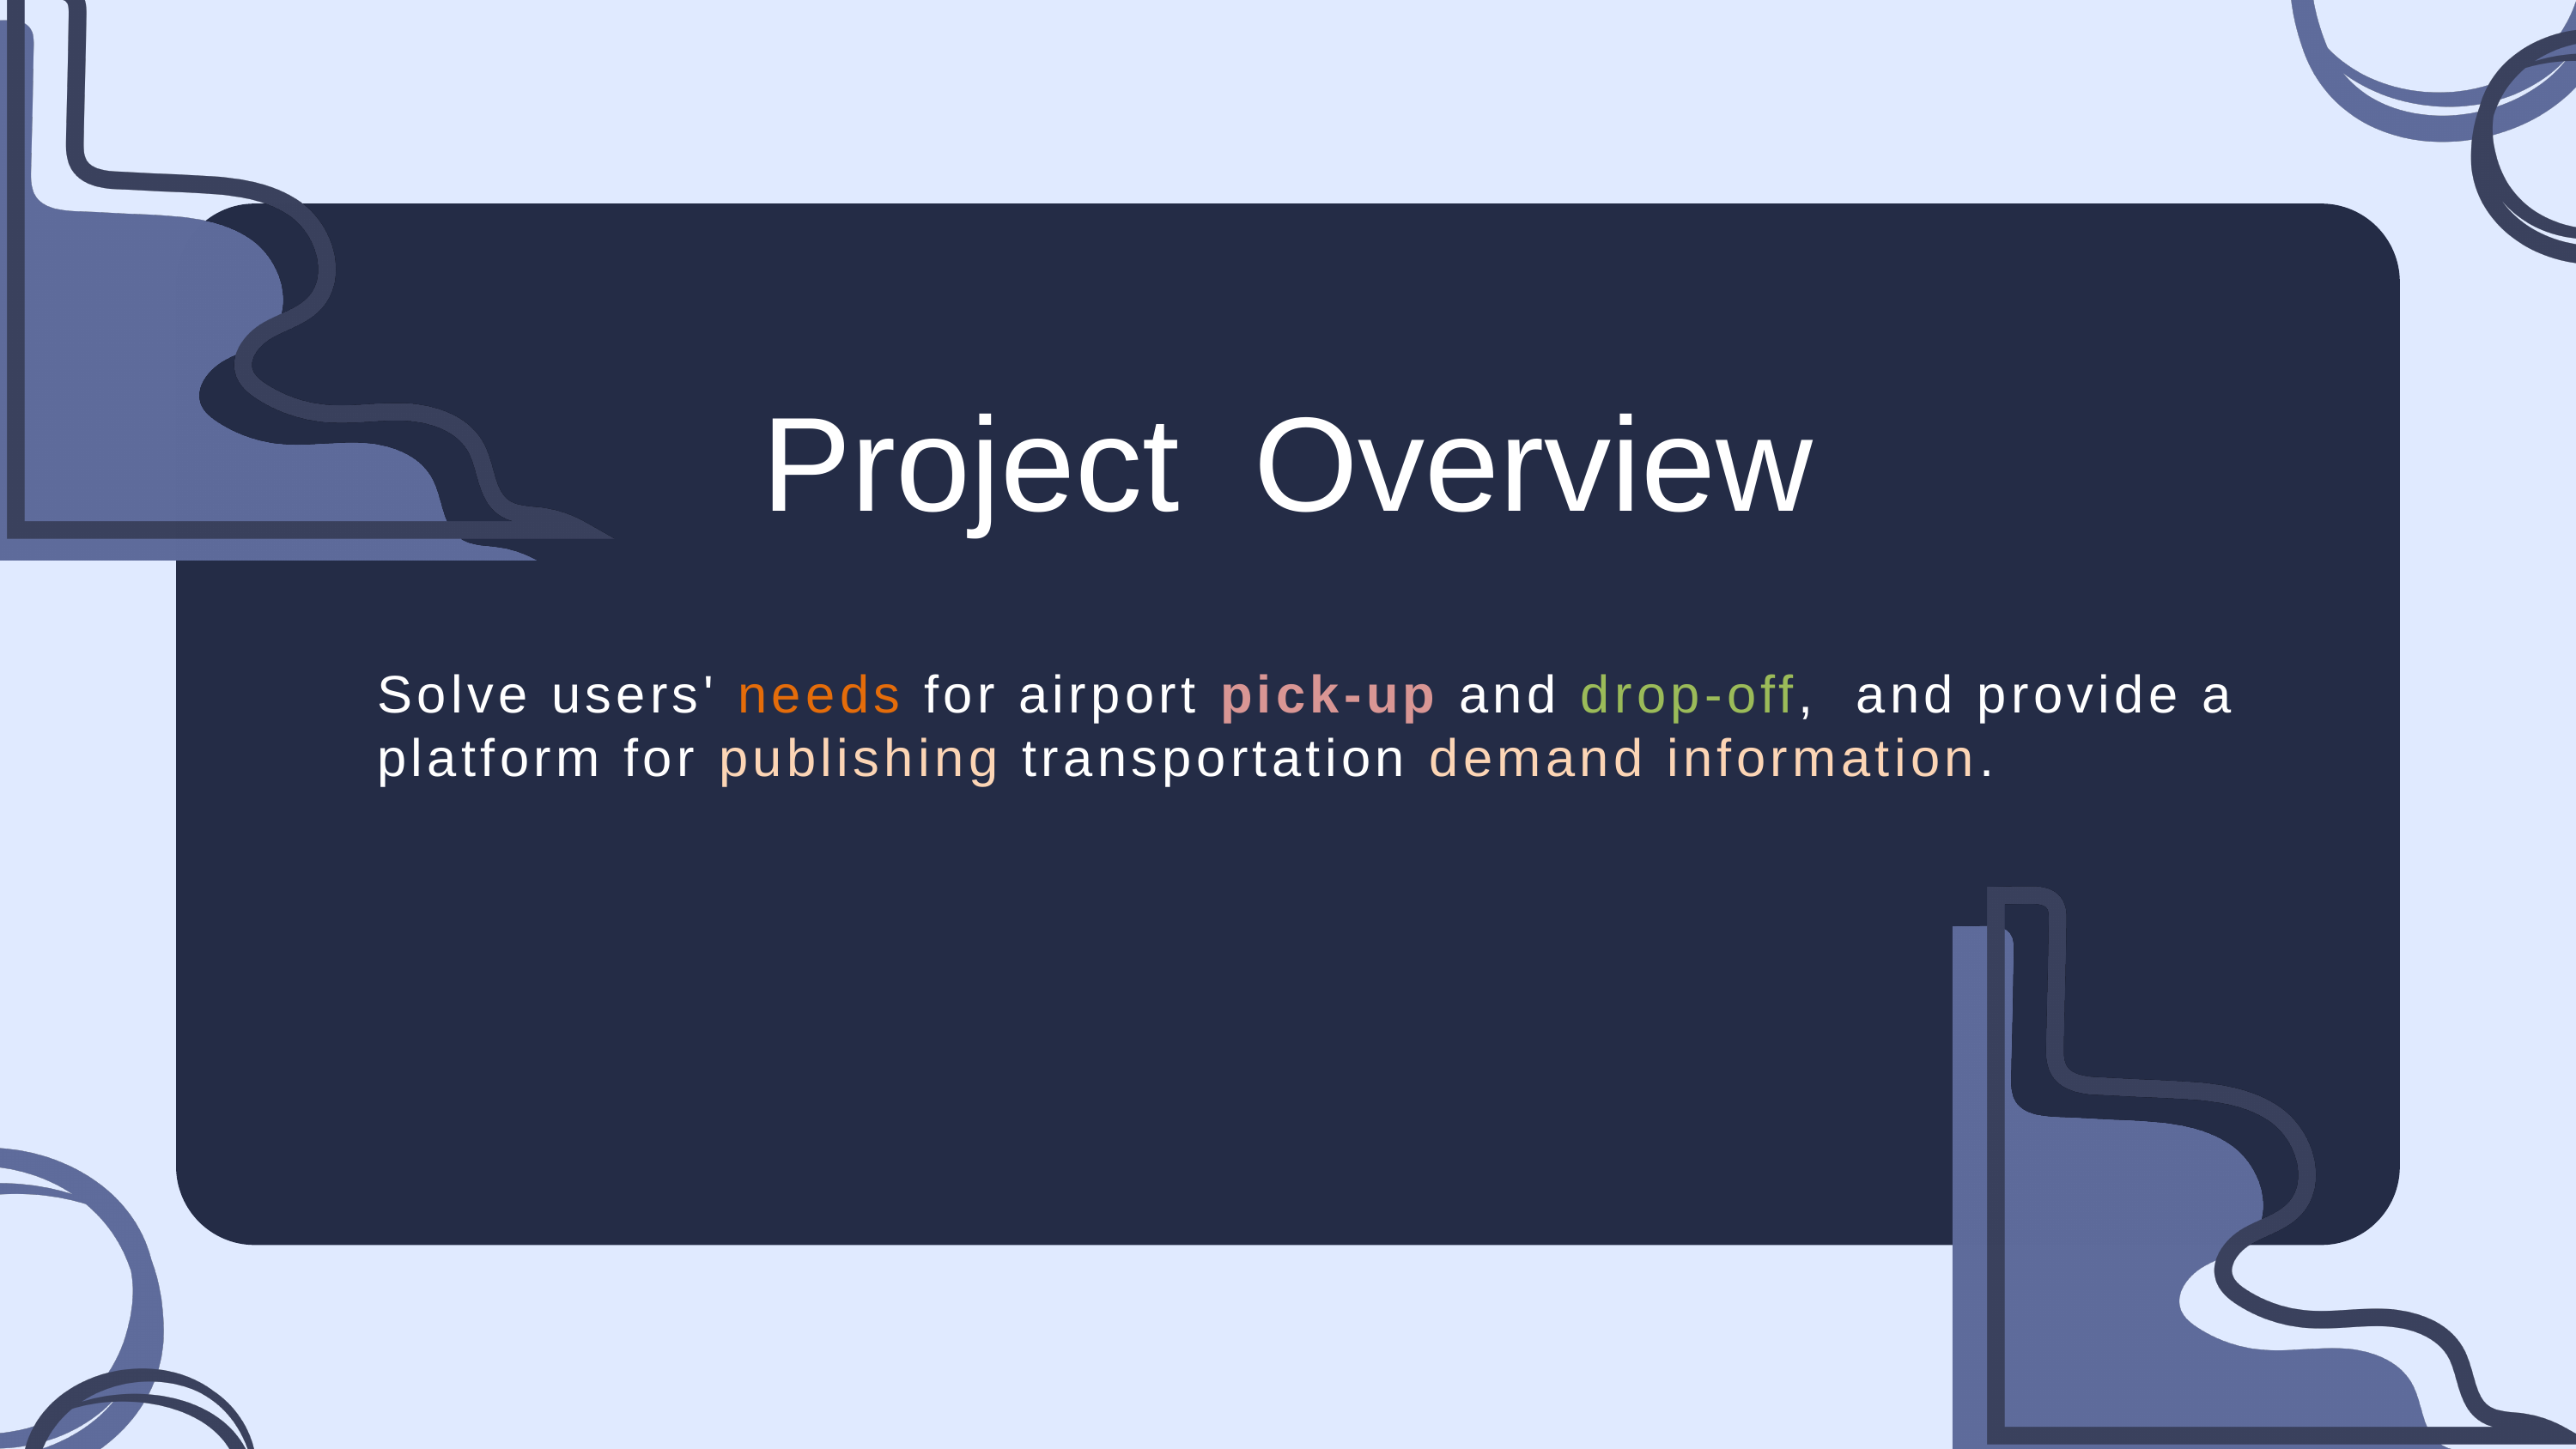

Project  Overview
Solve users' needs for airport pick-up and drop-off,  and provide a platform for publishing transportation demand information.